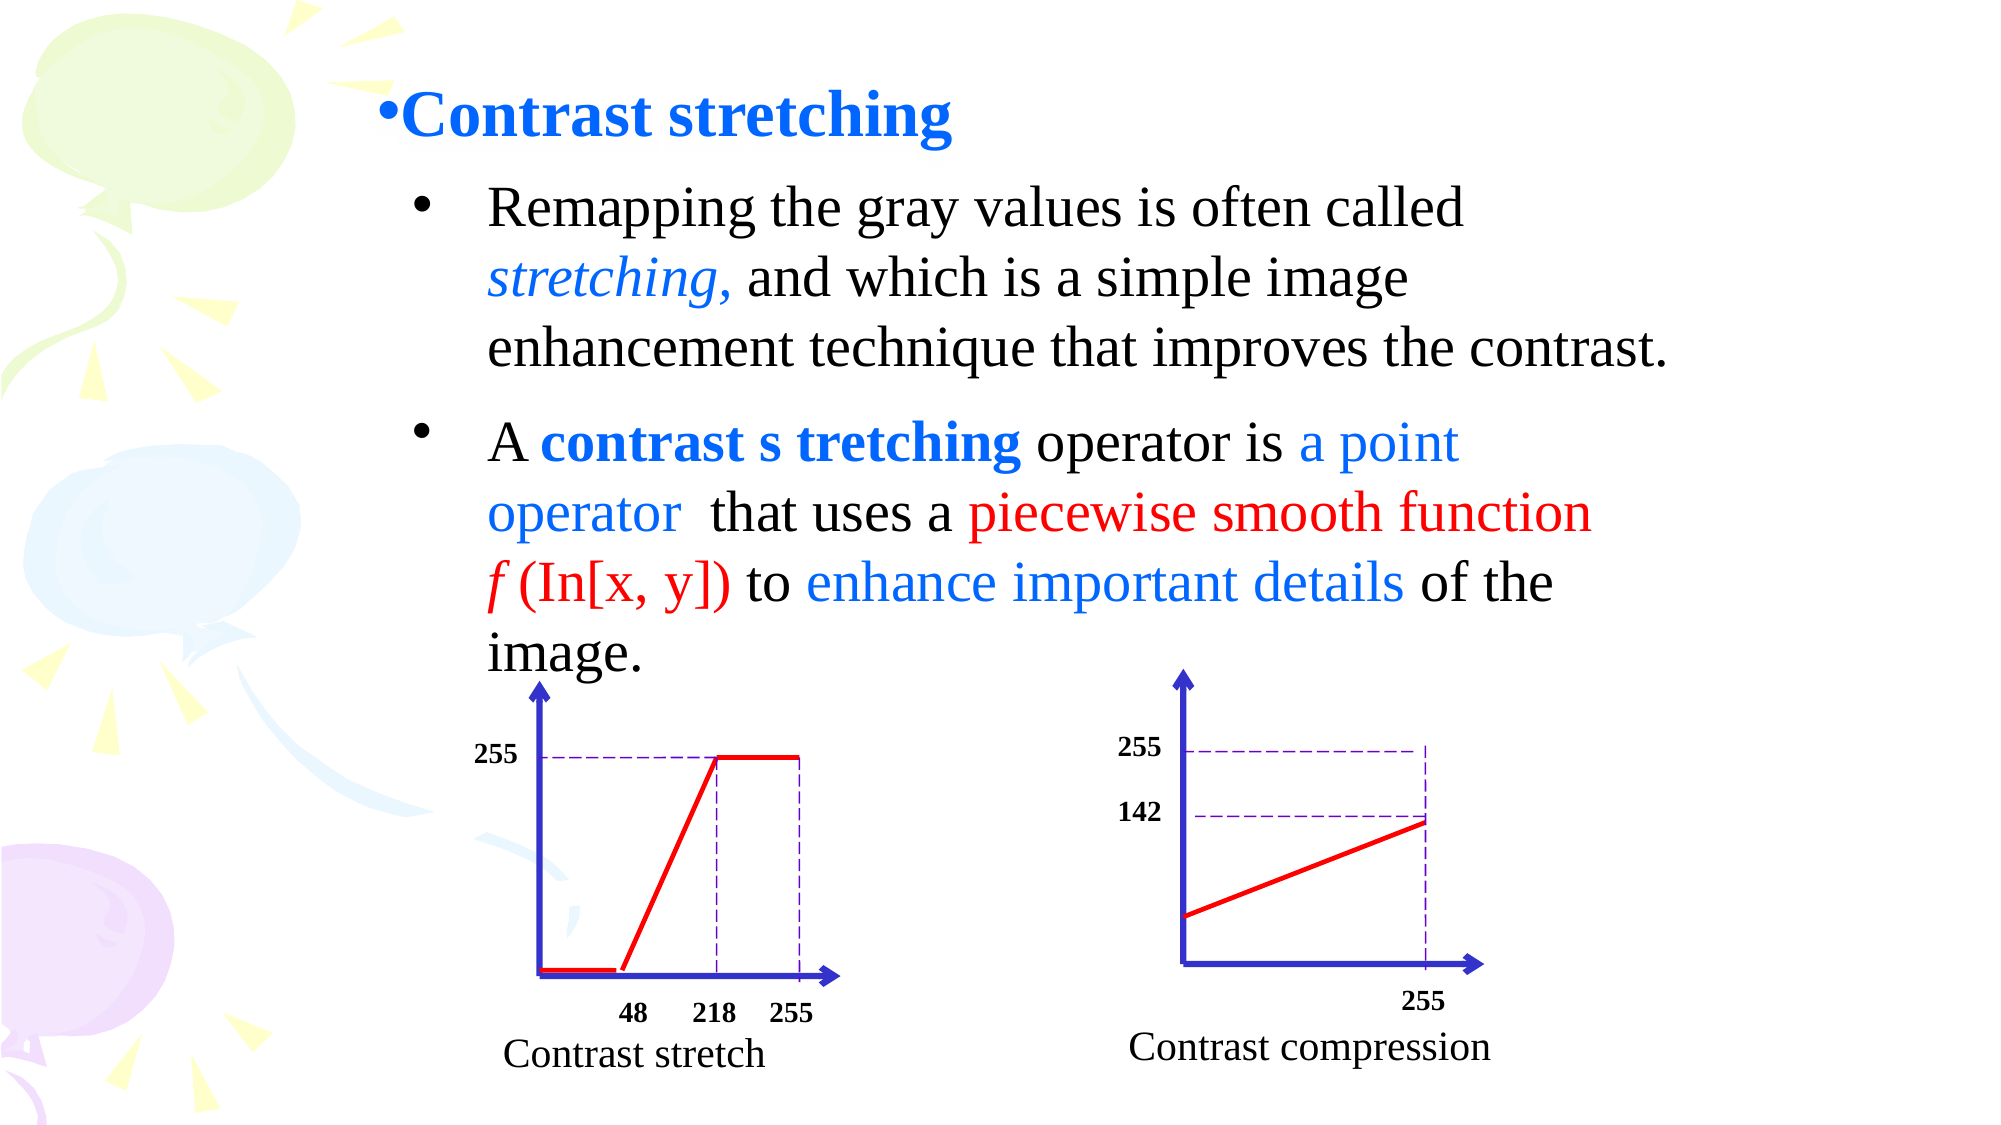

Contrast stretching
Remapping the gray values is often called stretching, and which is a simple image enhancement technique that improves the contrast.
A contrast s tretching operator is a point operator  that uses a piecewise smooth function f (In[x, y]) to enhance important details of the image.

255

142

255

255

48
218
255
Contrast compression
Contrast stretch